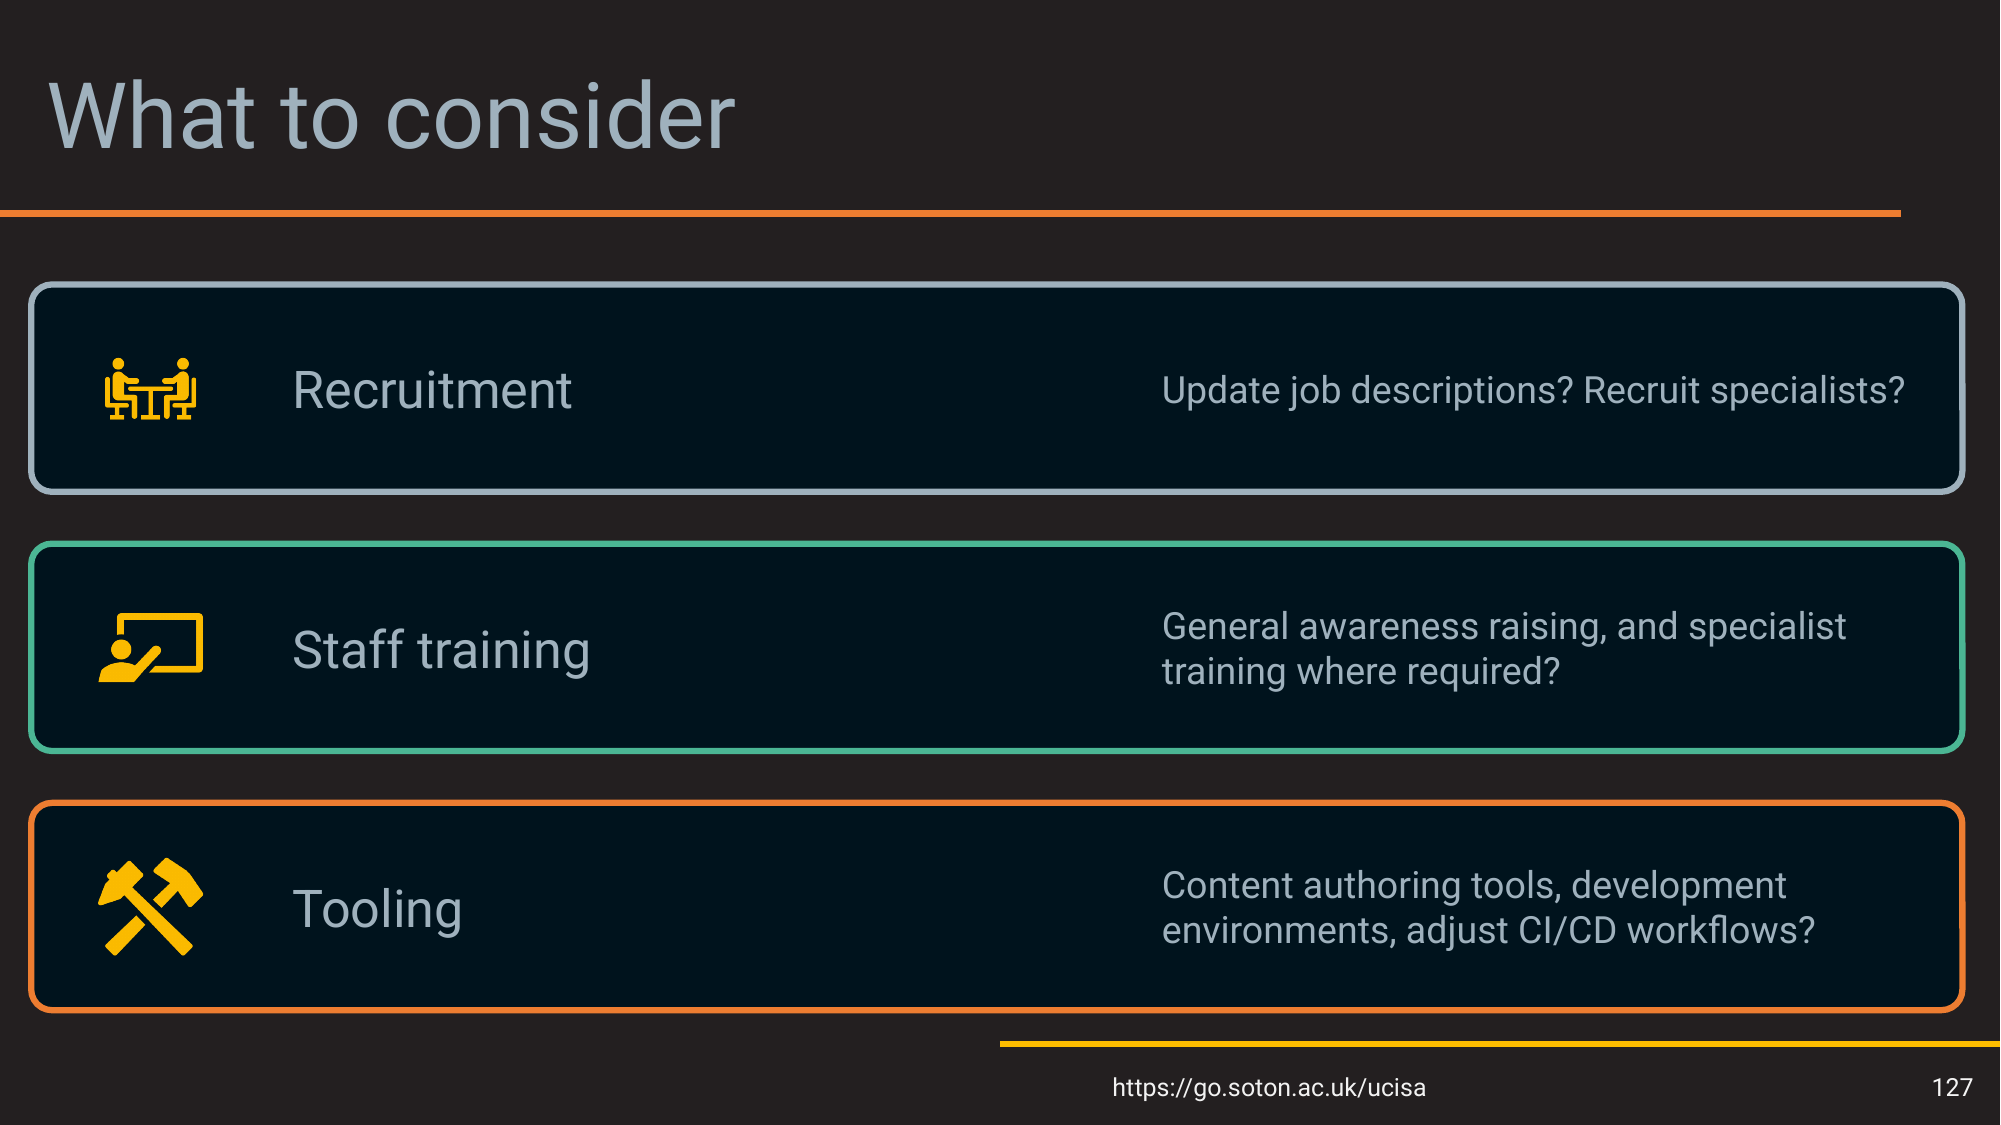

# What to consider 2
Recruitment
Update job descriptions? Recruit specialists?
Staff training
General awareness raising, and specialist training where required?
Tooling
Content authoring tools, development environments, adjust CI/CD workflows?
127
https://go.soton.ac.uk/ucisa